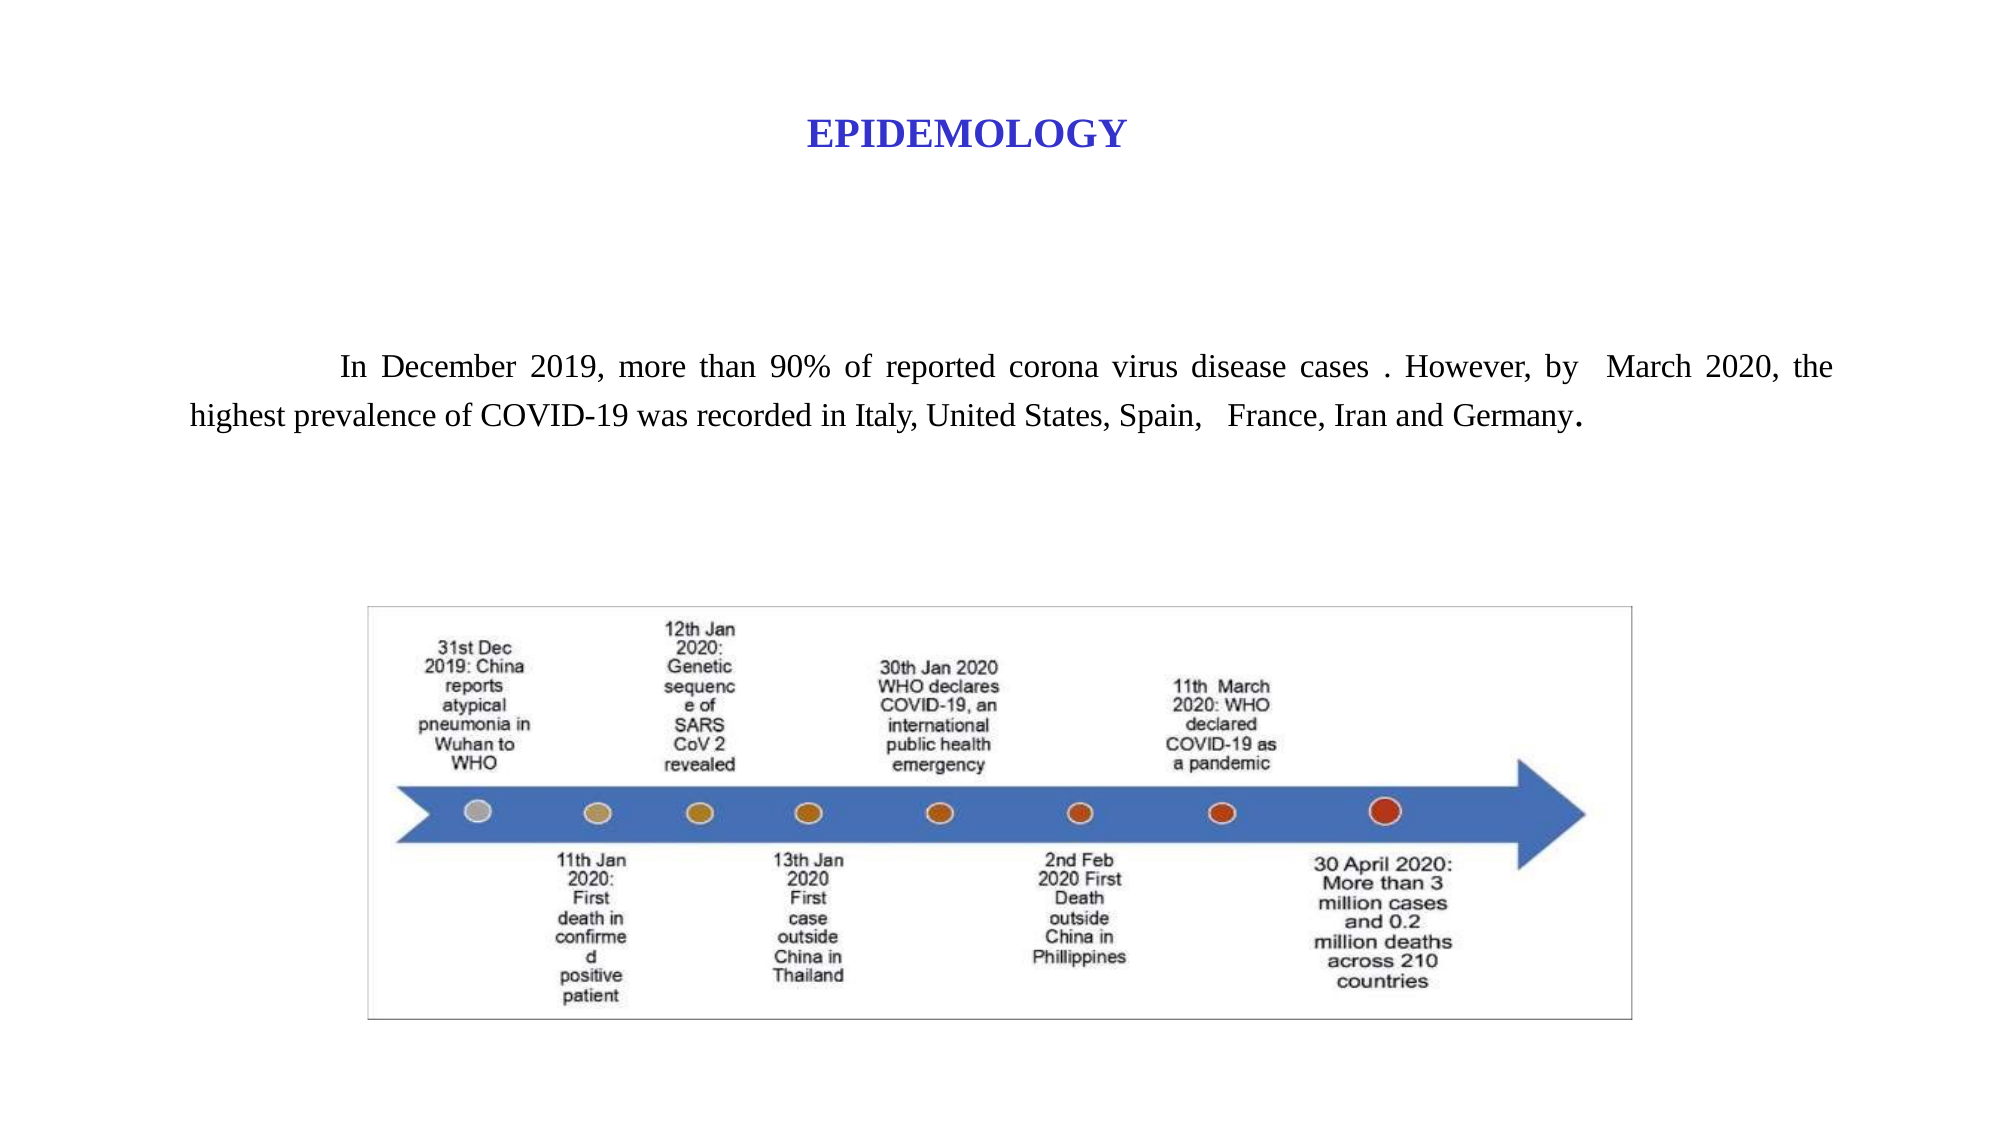

EPIDEMOLOGY
In December 2019, more than 90% of reported corona virus disease cases . However, by  March 2020, the highest prevalence of COVID-19 was recorded in Italy, United States, Spain,   France, Iran and Germany.